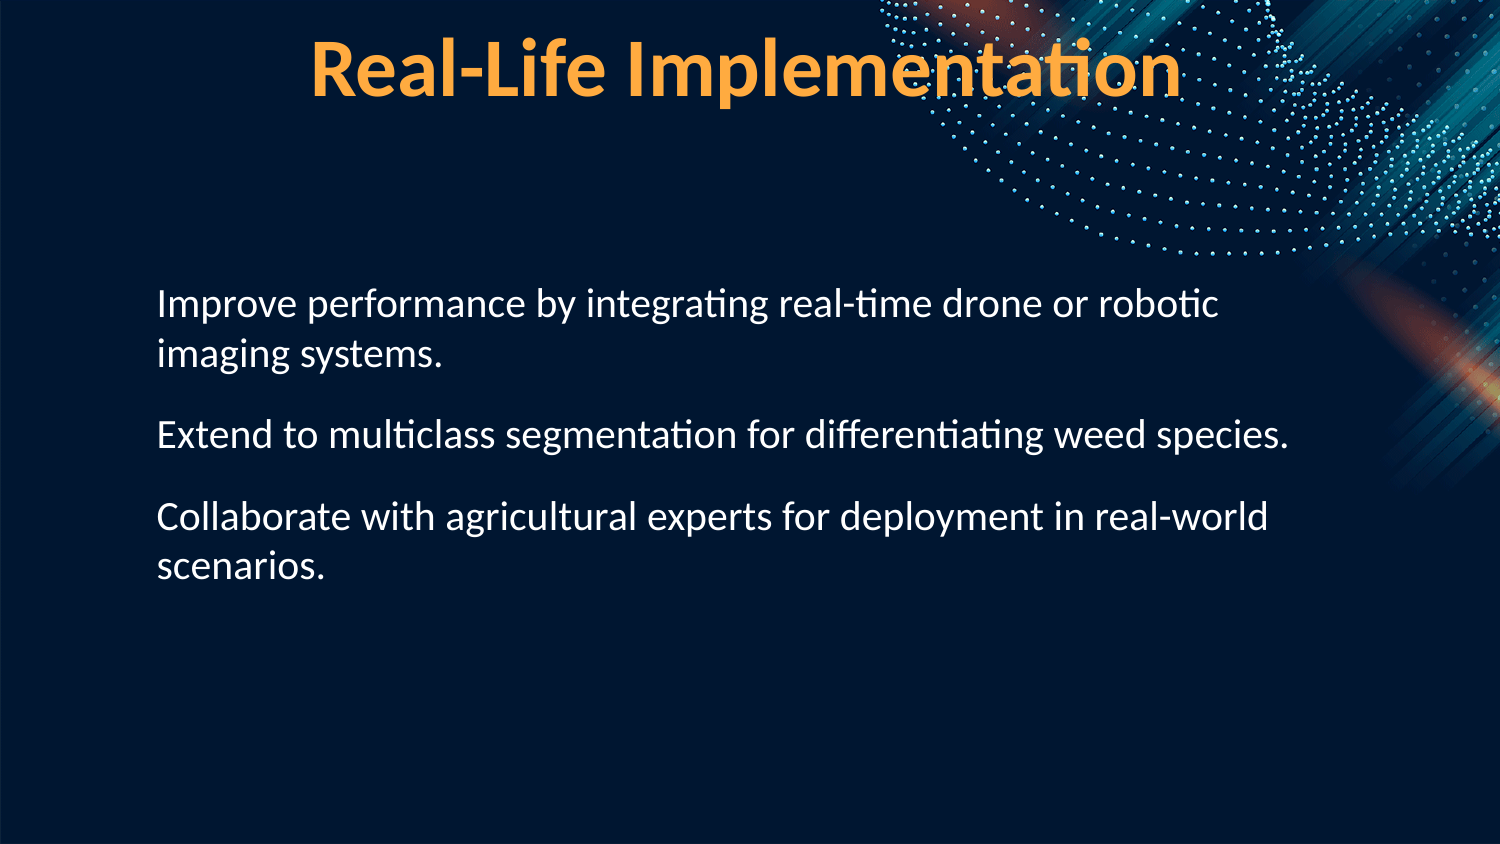

Real-Life Implementation
Improve performance by integrating real-time drone or robotic imaging systems.
Extend to multiclass segmentation for differentiating weed species.
Collaborate with agricultural experts for deployment in real-world scenarios.